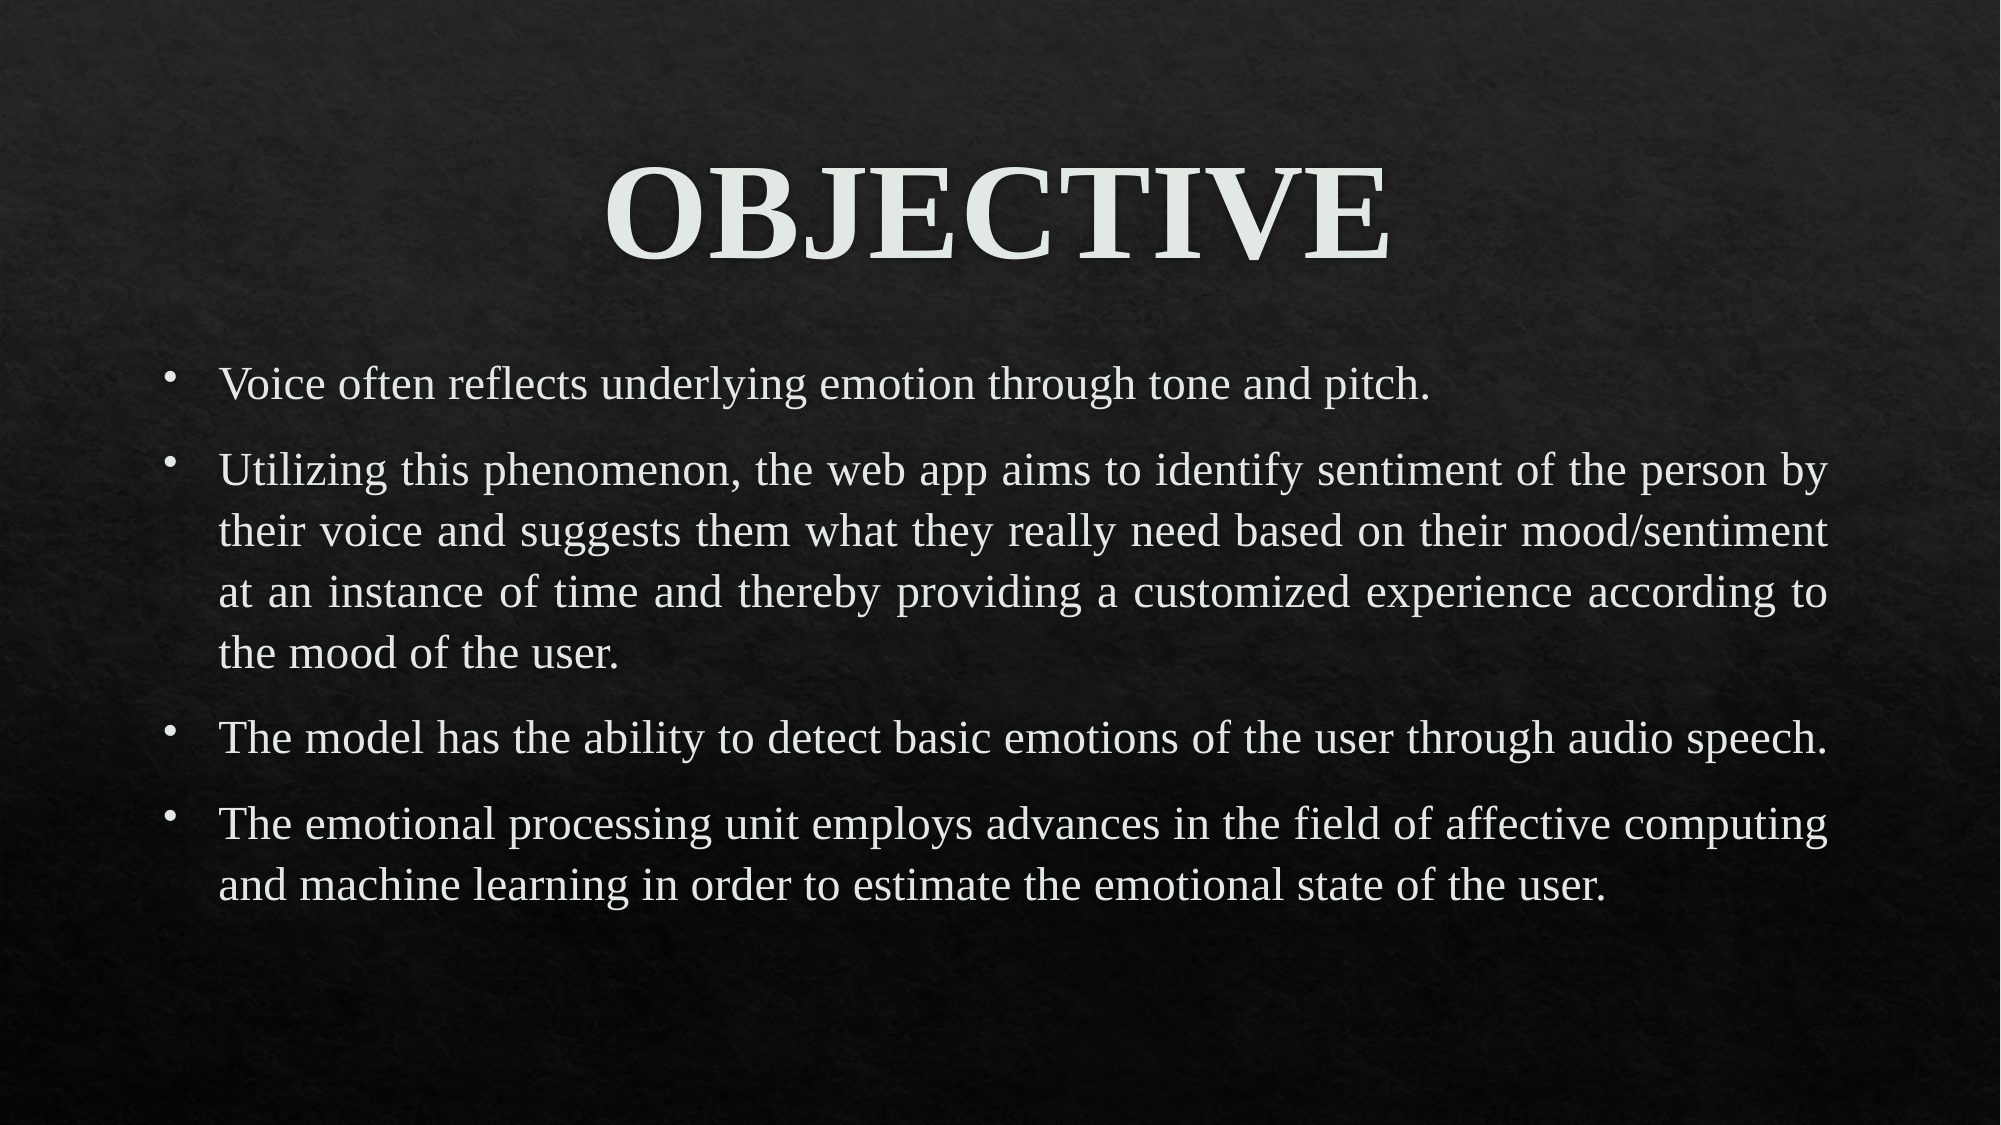

# OBJECTIVE
Voice often reflects underlying emotion through tone and pitch.
Utilizing this phenomenon, the web app aims to identify sentiment of the person by their voice and suggests them what they really need based on their mood/sentiment at an instance of time and thereby providing a customized experience according to the mood of the user.
The model has the ability to detect basic emotions of the user through audio speech.
The emotional processing unit employs advances in the field of affective computing and machine learning in order to estimate the emotional state of the user.